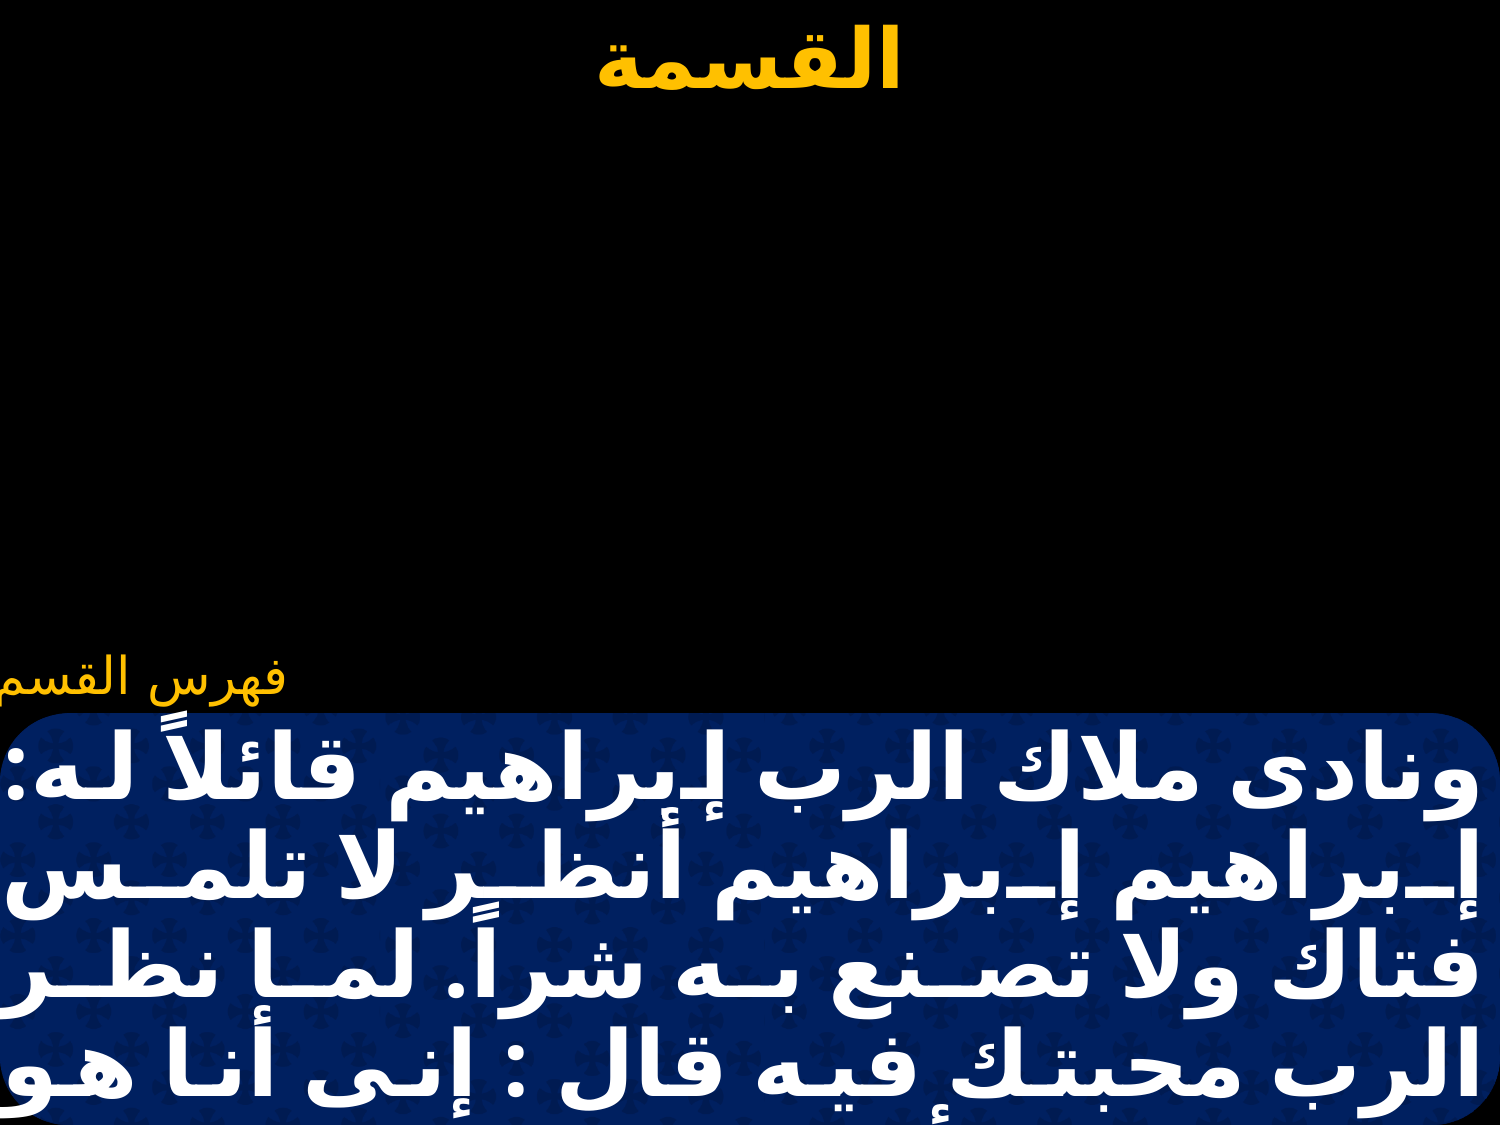

#
ونادى ملاك الرب إبراهيم قائلاً له: إبراهيم إبراهيم أنظر لا تلمس فتاك ولا تصنع به شراً. لما نظر الرب محبتك فيه قال : إنى أنا هو الرب إلهك أقسمت بذاتى إنى بالبركة أباركك، وبالكثرة أكثر نسلك.